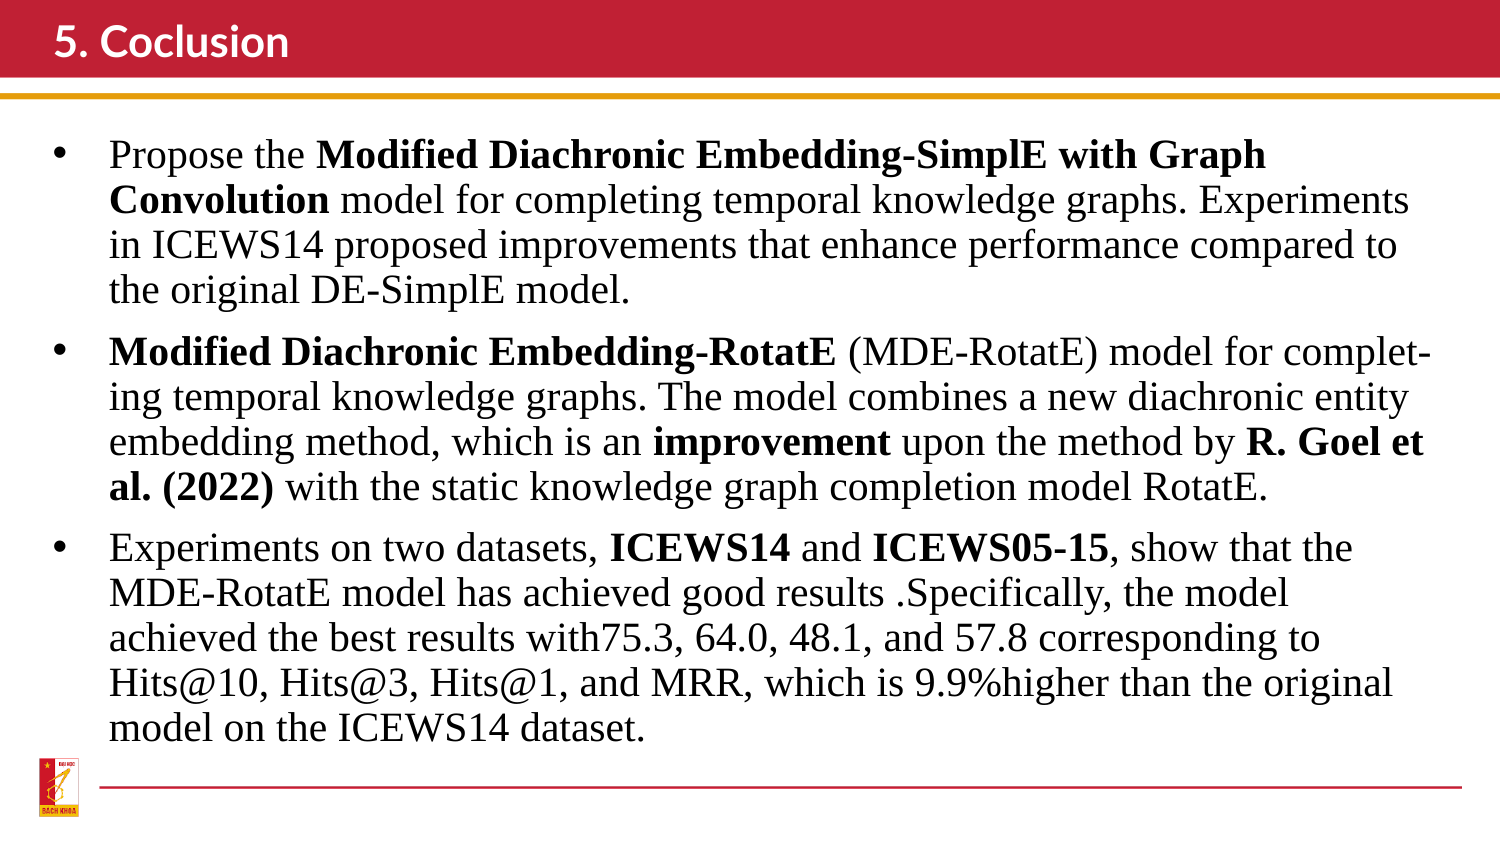

# 5. Coclusion
Propose the Modified Diachronic Embedding-SimplE with Graph Convolution model for completing temporal knowledge graphs. Experiments in ICEWS14 proposed improvements that enhance performance compared to the original DE-SimplE model.
Modified Diachronic Embedding-RotatE (MDE-RotatE) model for complet-ing temporal knowledge graphs. The model combines a new diachronic entity embedding method, which is an improvement upon the method by R. Goel et al. (2022) with the static knowledge graph completion model RotatE.
Experiments on two datasets, ICEWS14 and ICEWS05-15, show that the MDE-RotatE model has achieved good results .Specifically, the model achieved the best results with75.3, 64.0, 48.1, and 57.8 corresponding to Hits@10, Hits@3, Hits@1, and MRR, which is 9.9%higher than the original model on the ICEWS14 dataset.